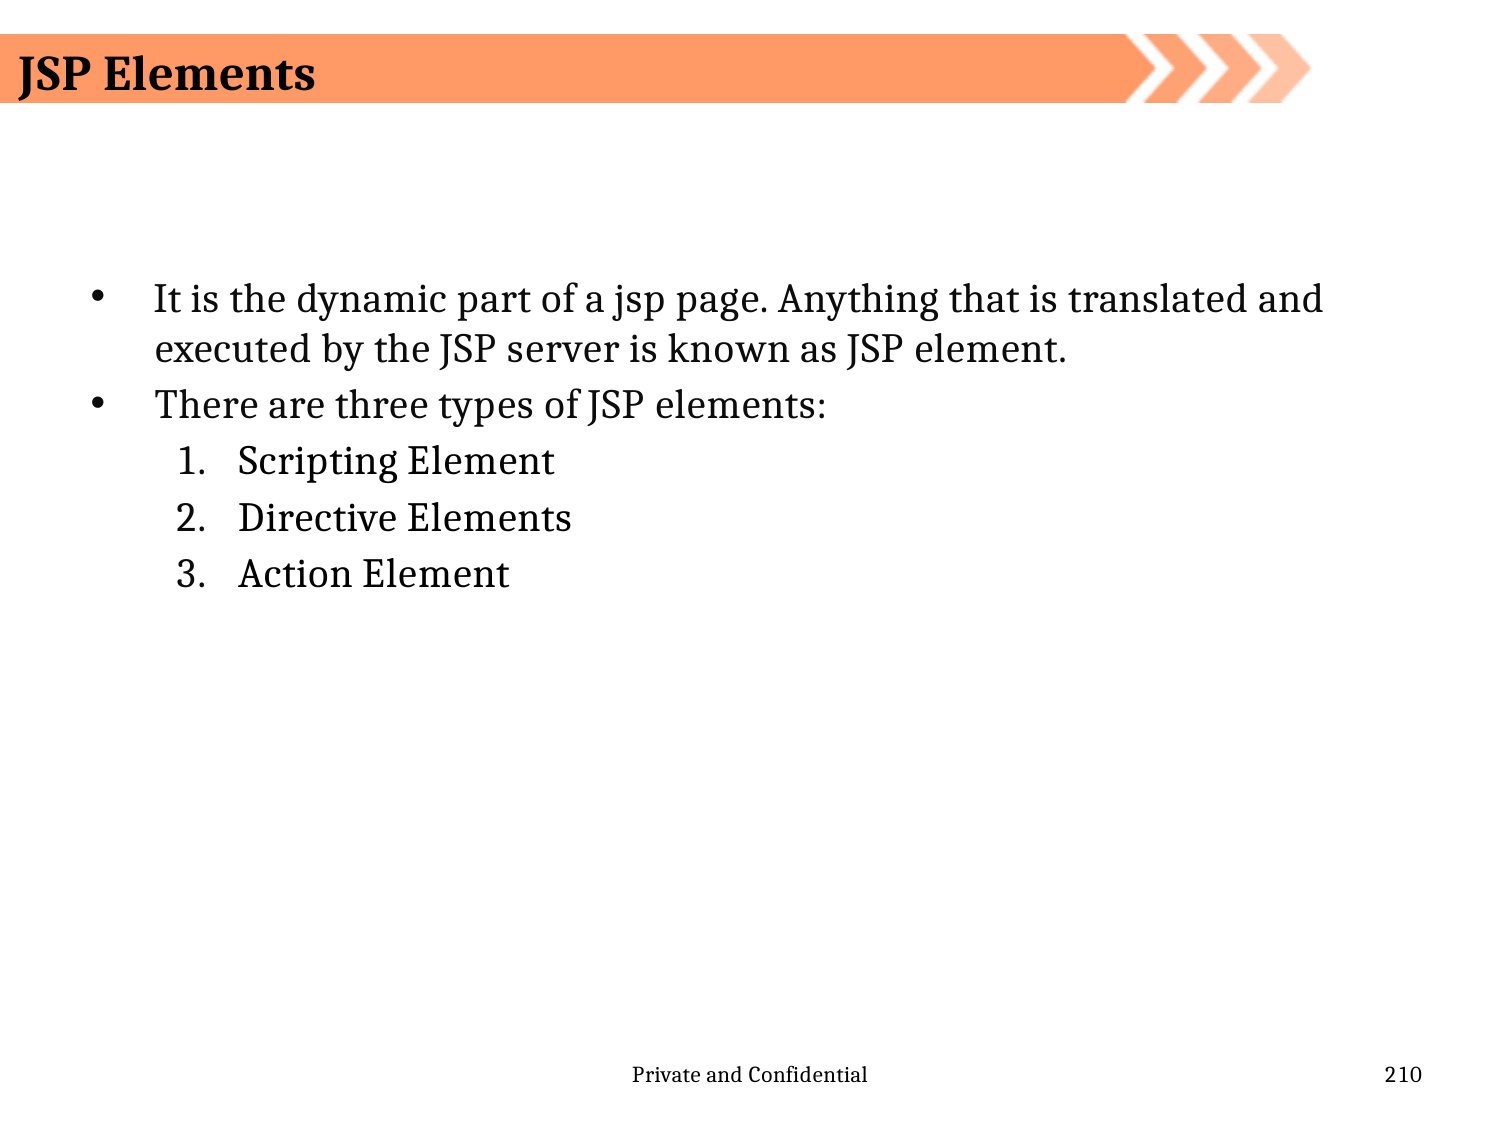

# JSP Elements
It is the dynamic part of a jsp page. Anything that is translated and executed by the JSP server is known as JSP element.
There are three types of JSP elements:
Scripting Element
Directive Elements
Action Element